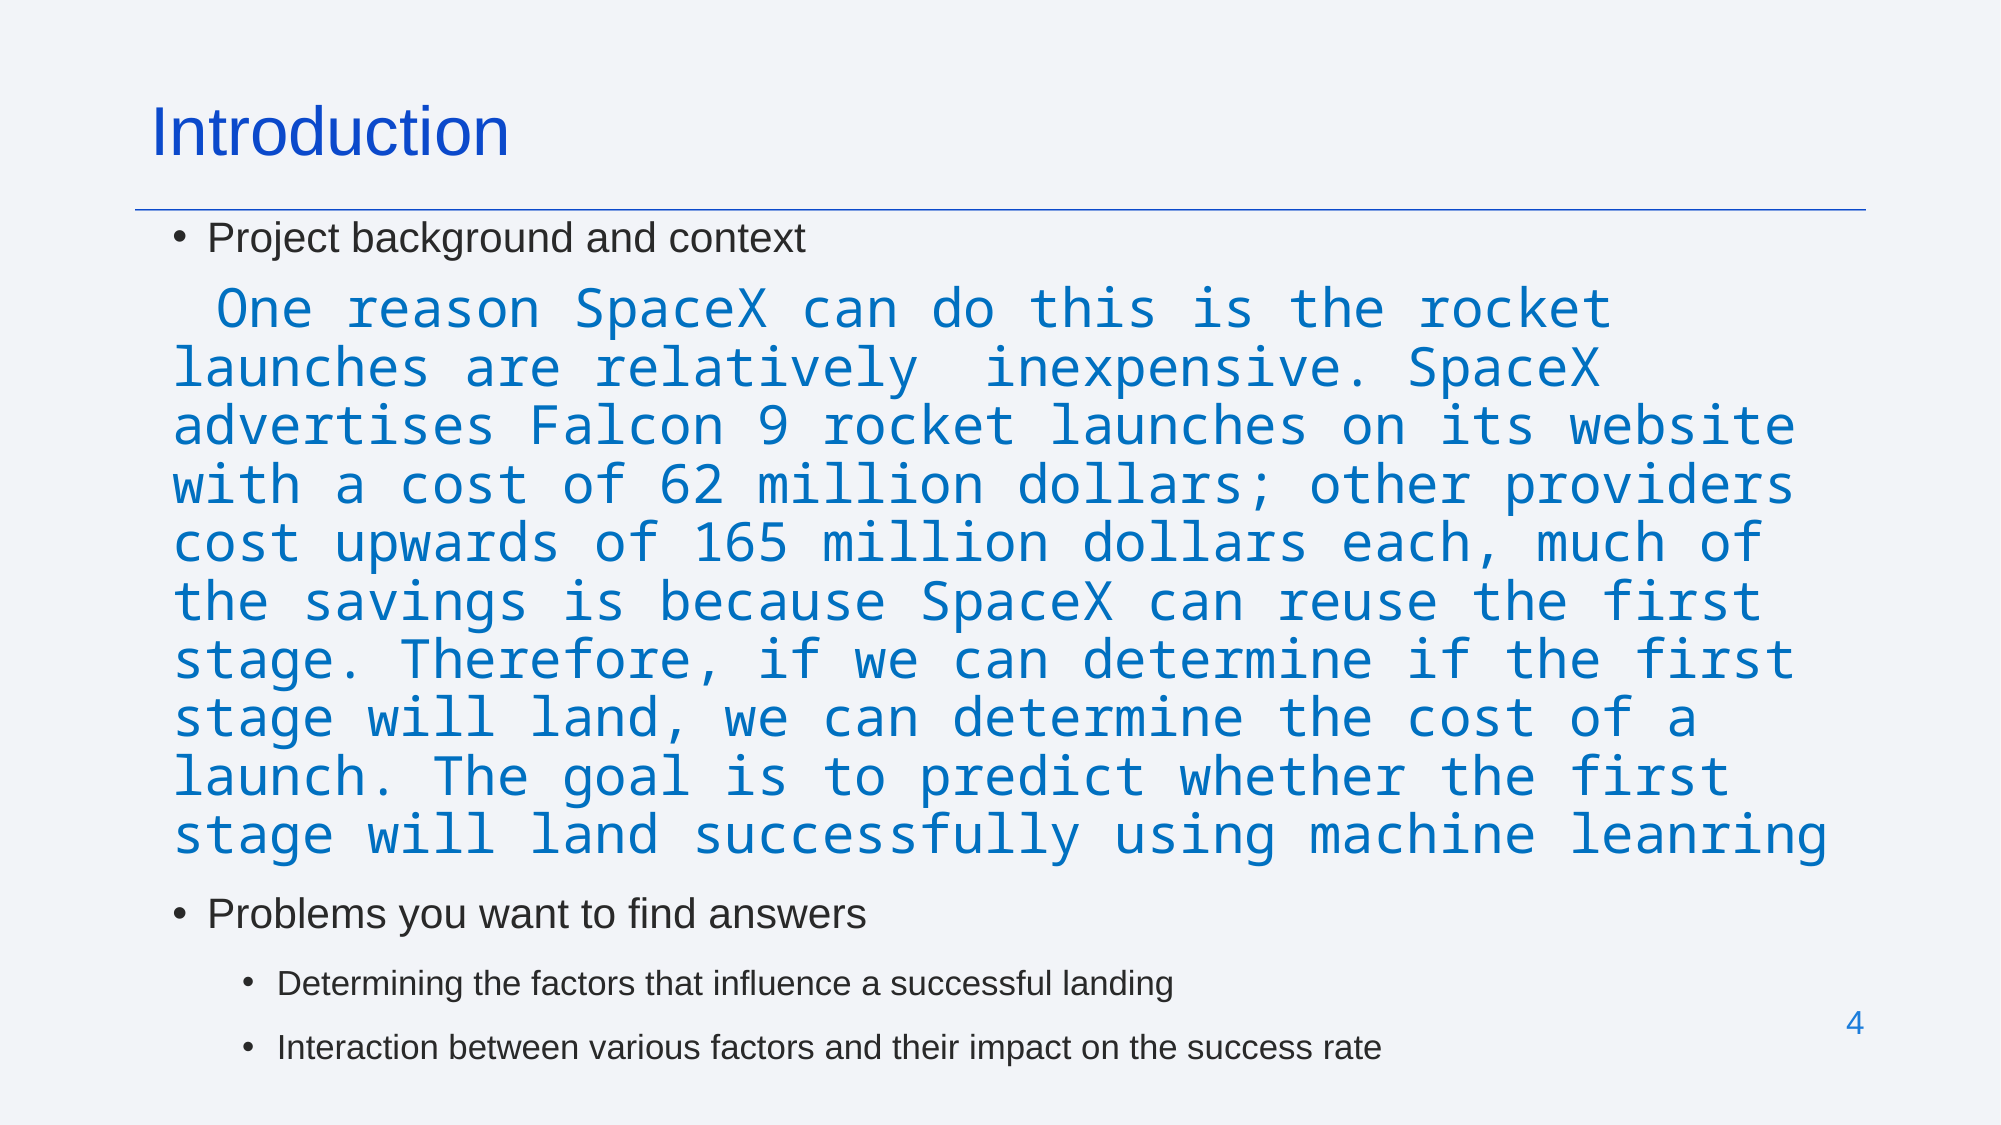

Introduction
Project background and context
  One reason SpaceX can do this is the rocket launches are relatively  inexpensive. SpaceX advertises Falcon 9 rocket launches on its website with a cost of 62 million dollars; other providers cost upwards of 165 million dollars each, much of the savings is because SpaceX can reuse the first stage. Therefore, if we can determine if the first stage will land, we can determine the cost of a launch. The goal is to predict whether the first stage will land successfully using machine leanring
Problems you want to find answers
Determining the factors that influence a successful landing
Interaction between various factors and their impact on the success rate
4